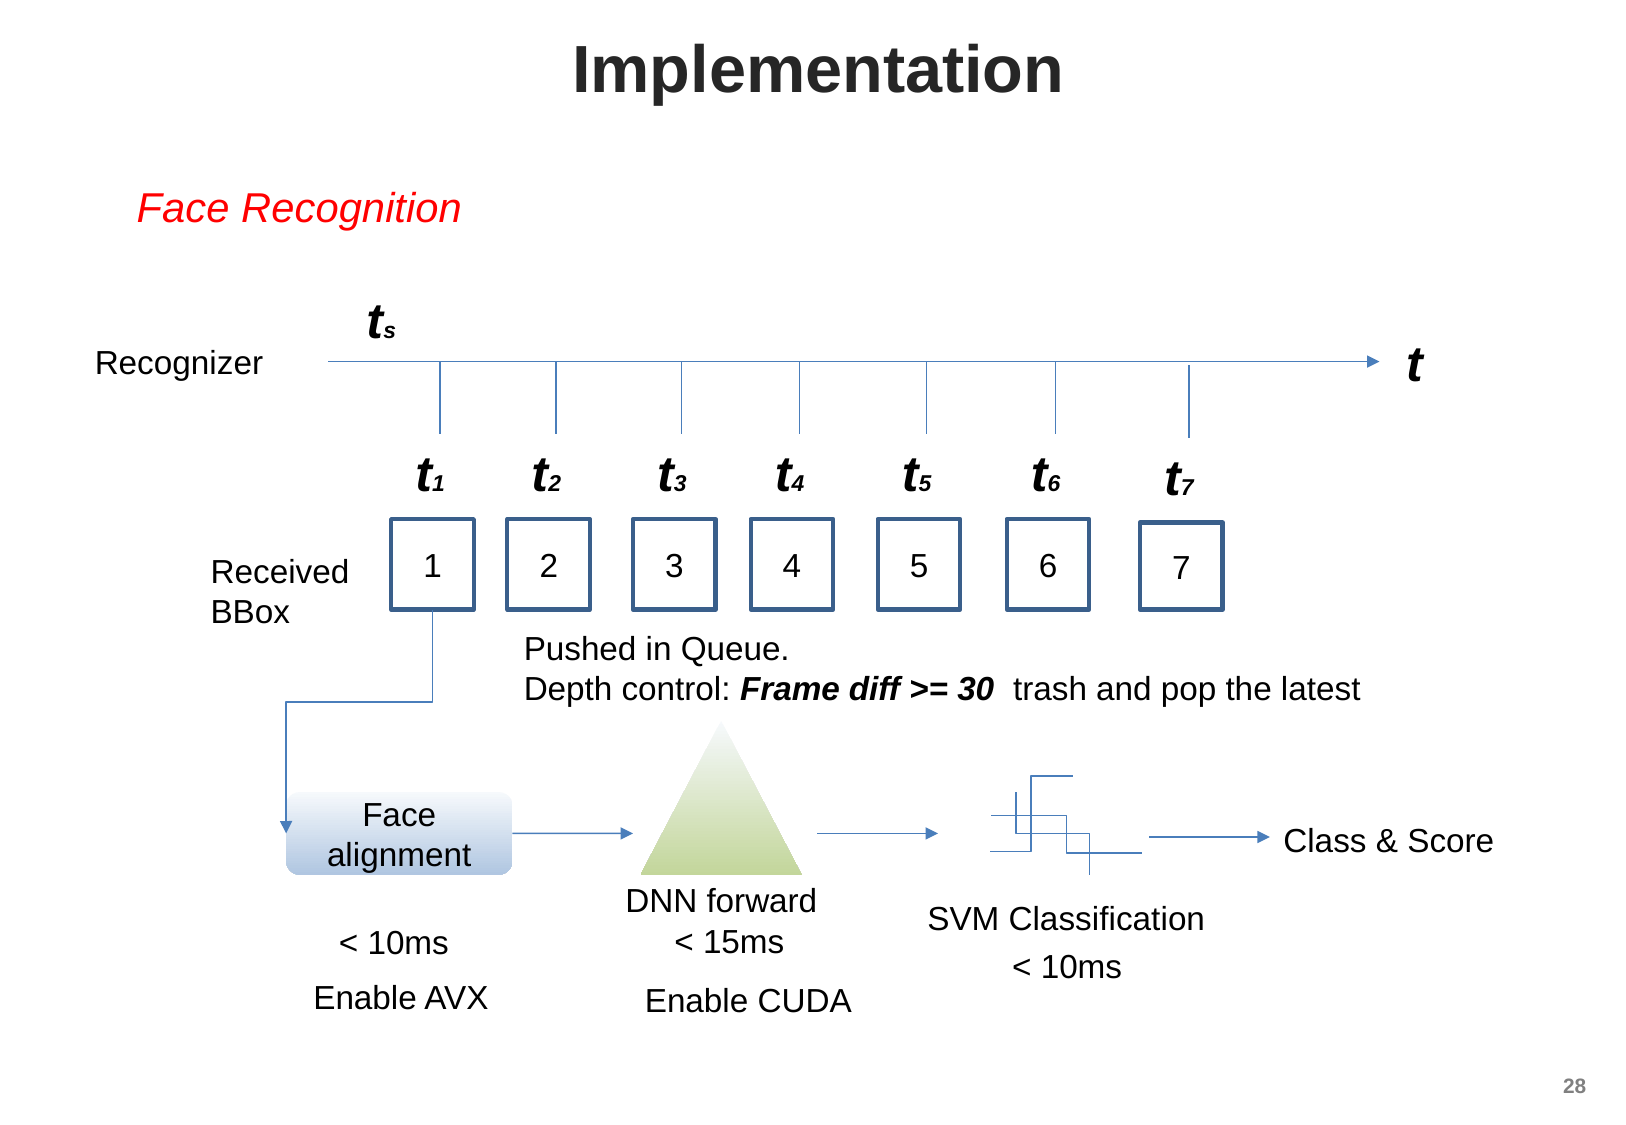

# Implementation
Face Recognition
ts
t
Recognizer
t1
t2
t3
t4
t5
t6
t7
1
2
3
4
5
6
7
Received BBox
Pushed in Queue.
Depth control: Frame diff >= 30  trash and pop the latest

Face alignment
Class & Score
DNN forward
SVM Classification
< 15ms
< 10ms
< 10ms
Enable AVX
Enable CUDA